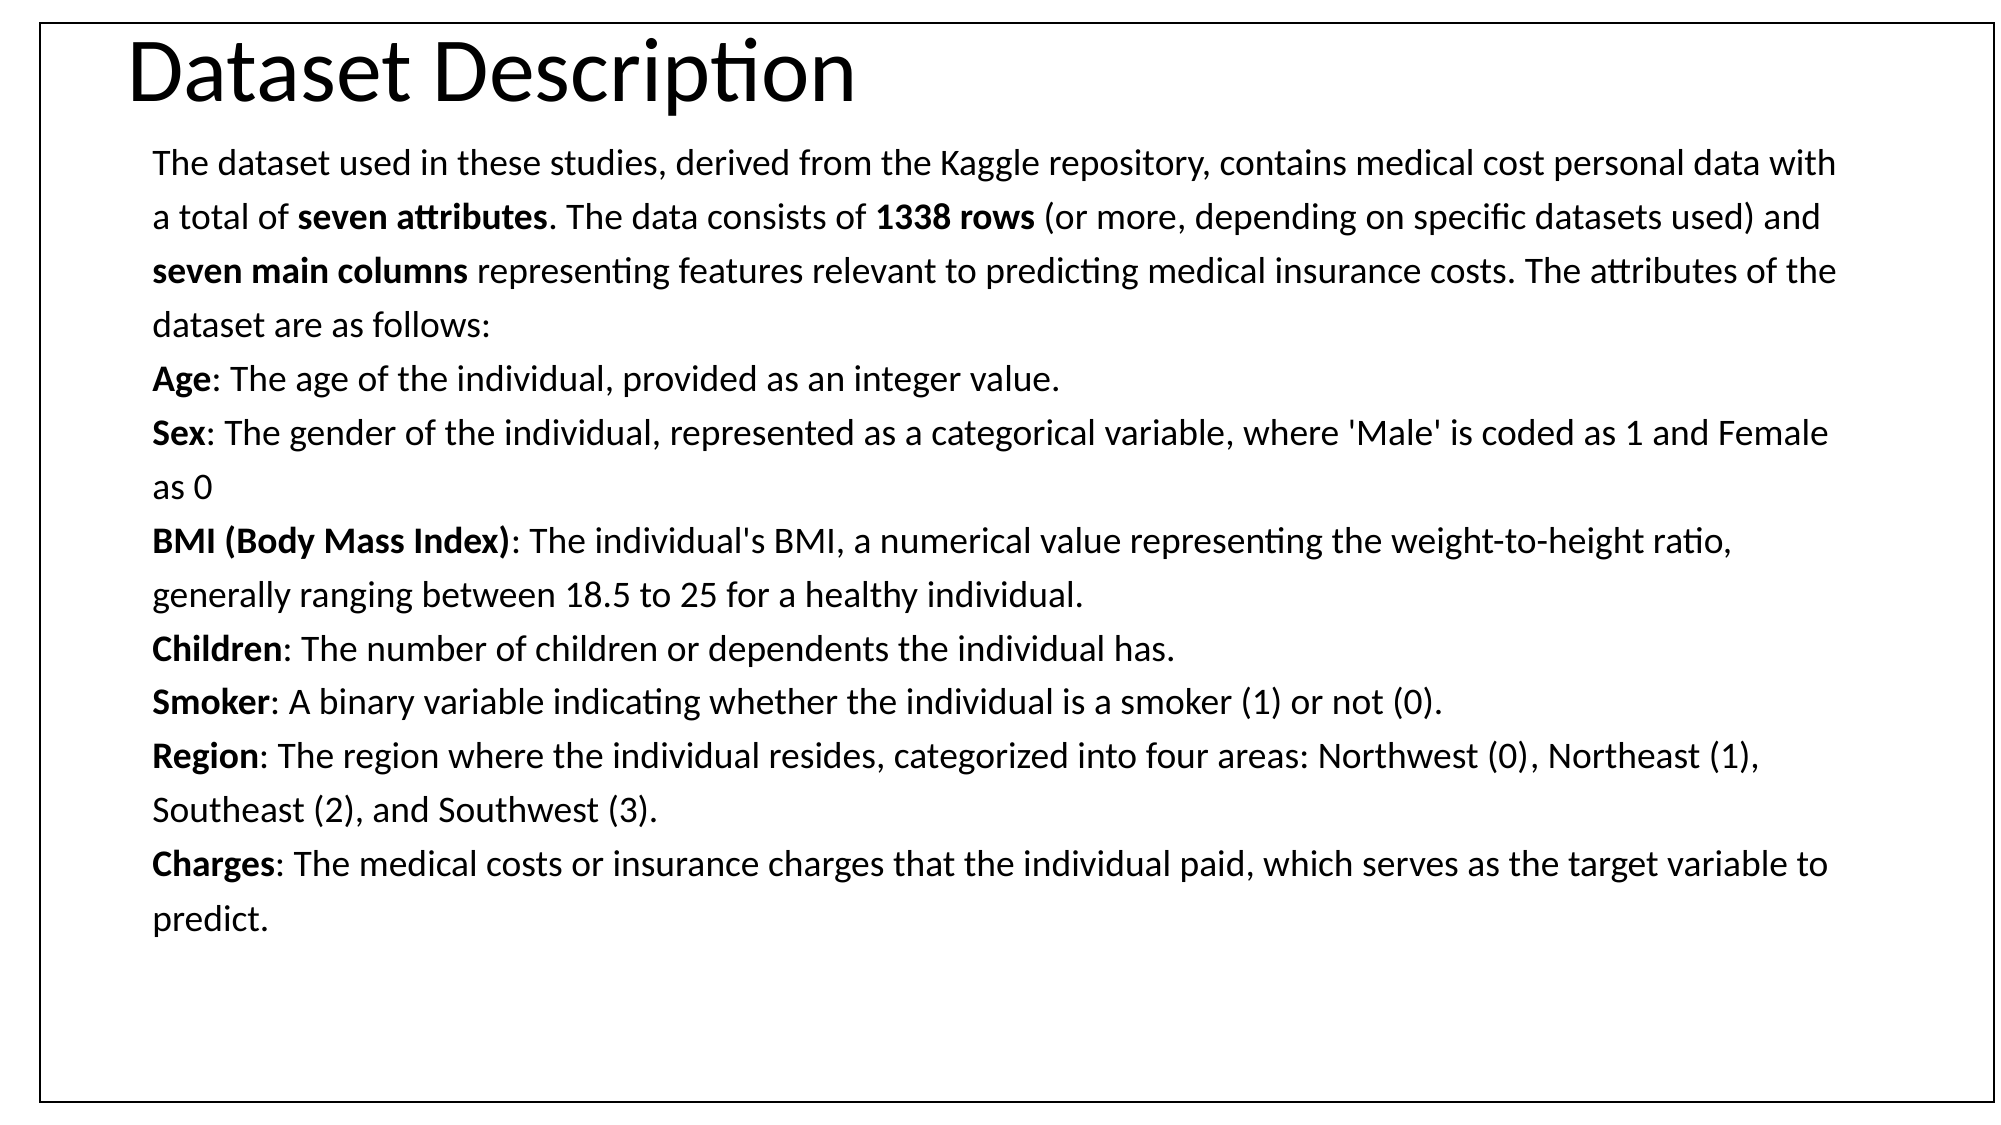

# Dataset Description

The dataset used in these studies, derived from the Kaggle repository, contains medical cost personal data with a total of seven attributes. The data consists of 1338 rows (or more, depending on specific datasets used) and seven main columns representing features relevant to predicting medical insurance costs. The attributes of the dataset are as follows:
Age: The age of the individual, provided as an integer value.
Sex: The gender of the individual, represented as a categorical variable, where 'Male' is coded as 1 and Female as 0
BMI (Body Mass Index): The individual's BMI, a numerical value representing the weight-to-height ratio, generally ranging between 18.5 to 25 for a healthy individual.
Children: The number of children or dependents the individual has.
Smoker: A binary variable indicating whether the individual is a smoker (1) or not (0).
Region: The region where the individual resides, categorized into four areas: Northwest (0), Northeast (1), Southeast (2), and Southwest (3).
Charges: The medical costs or insurance charges that the individual paid, which serves as the target variable to predict.